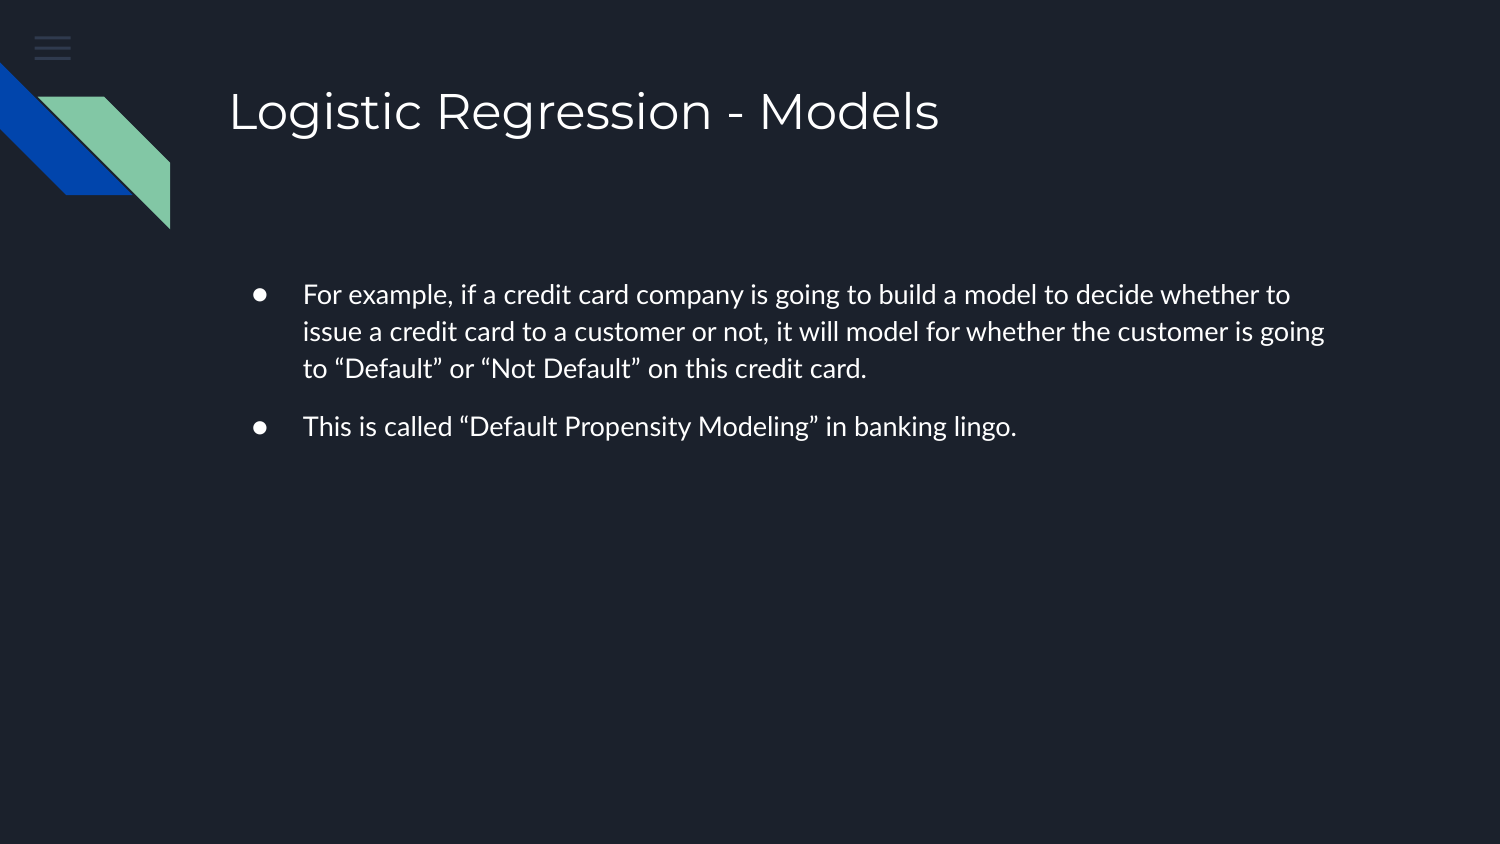

# Logistic Regression - Models
For example, if a credit card company is going to build a model to decide whether to issue a credit card to a customer or not, it will model for whether the customer is going to “Default” or “Not Default” on this credit card.
This is called “Default Propensity Modeling” in banking lingo.